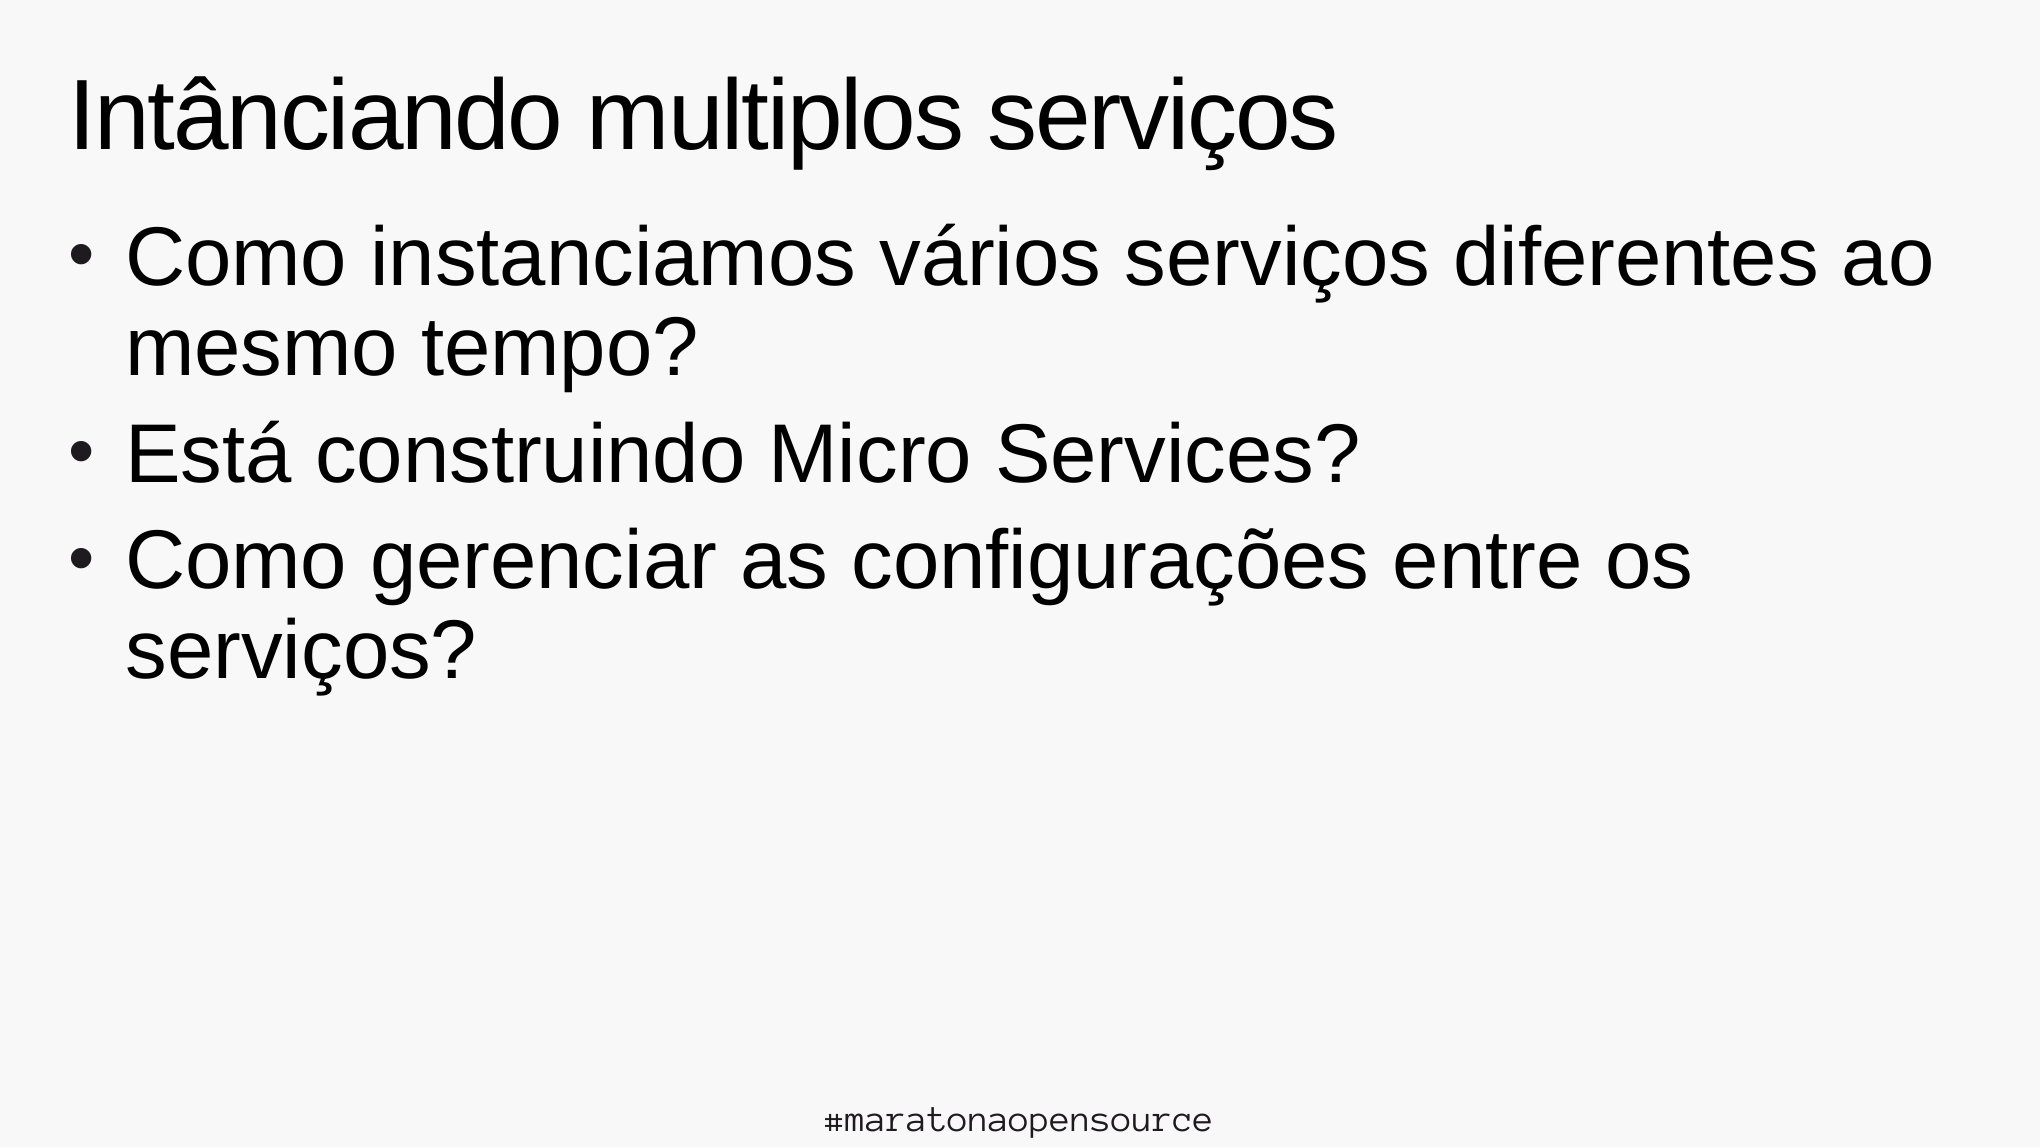

# Intânciando multiplos serviços
Como instanciamos vários serviços diferentes ao mesmo tempo?
Está construindo Micro Services?
Como gerenciar as configurações entre os serviços?